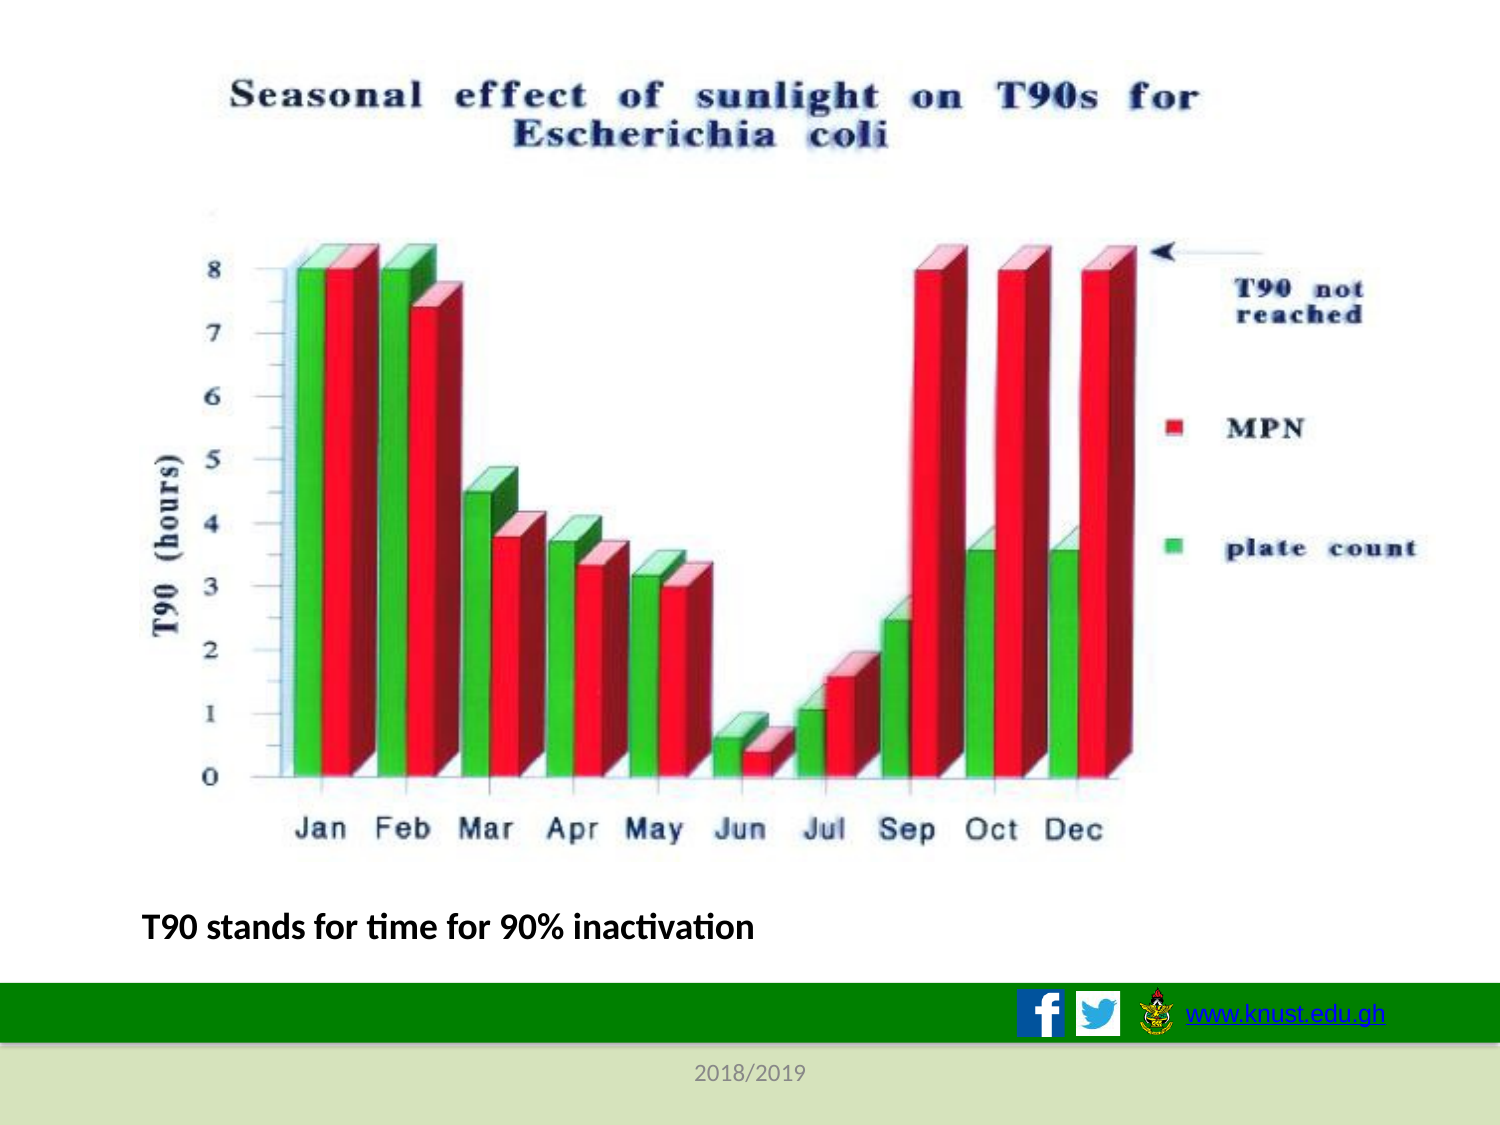

T90 stands for time for 90% inactivation
www.knust.edu.gh
2018/2019